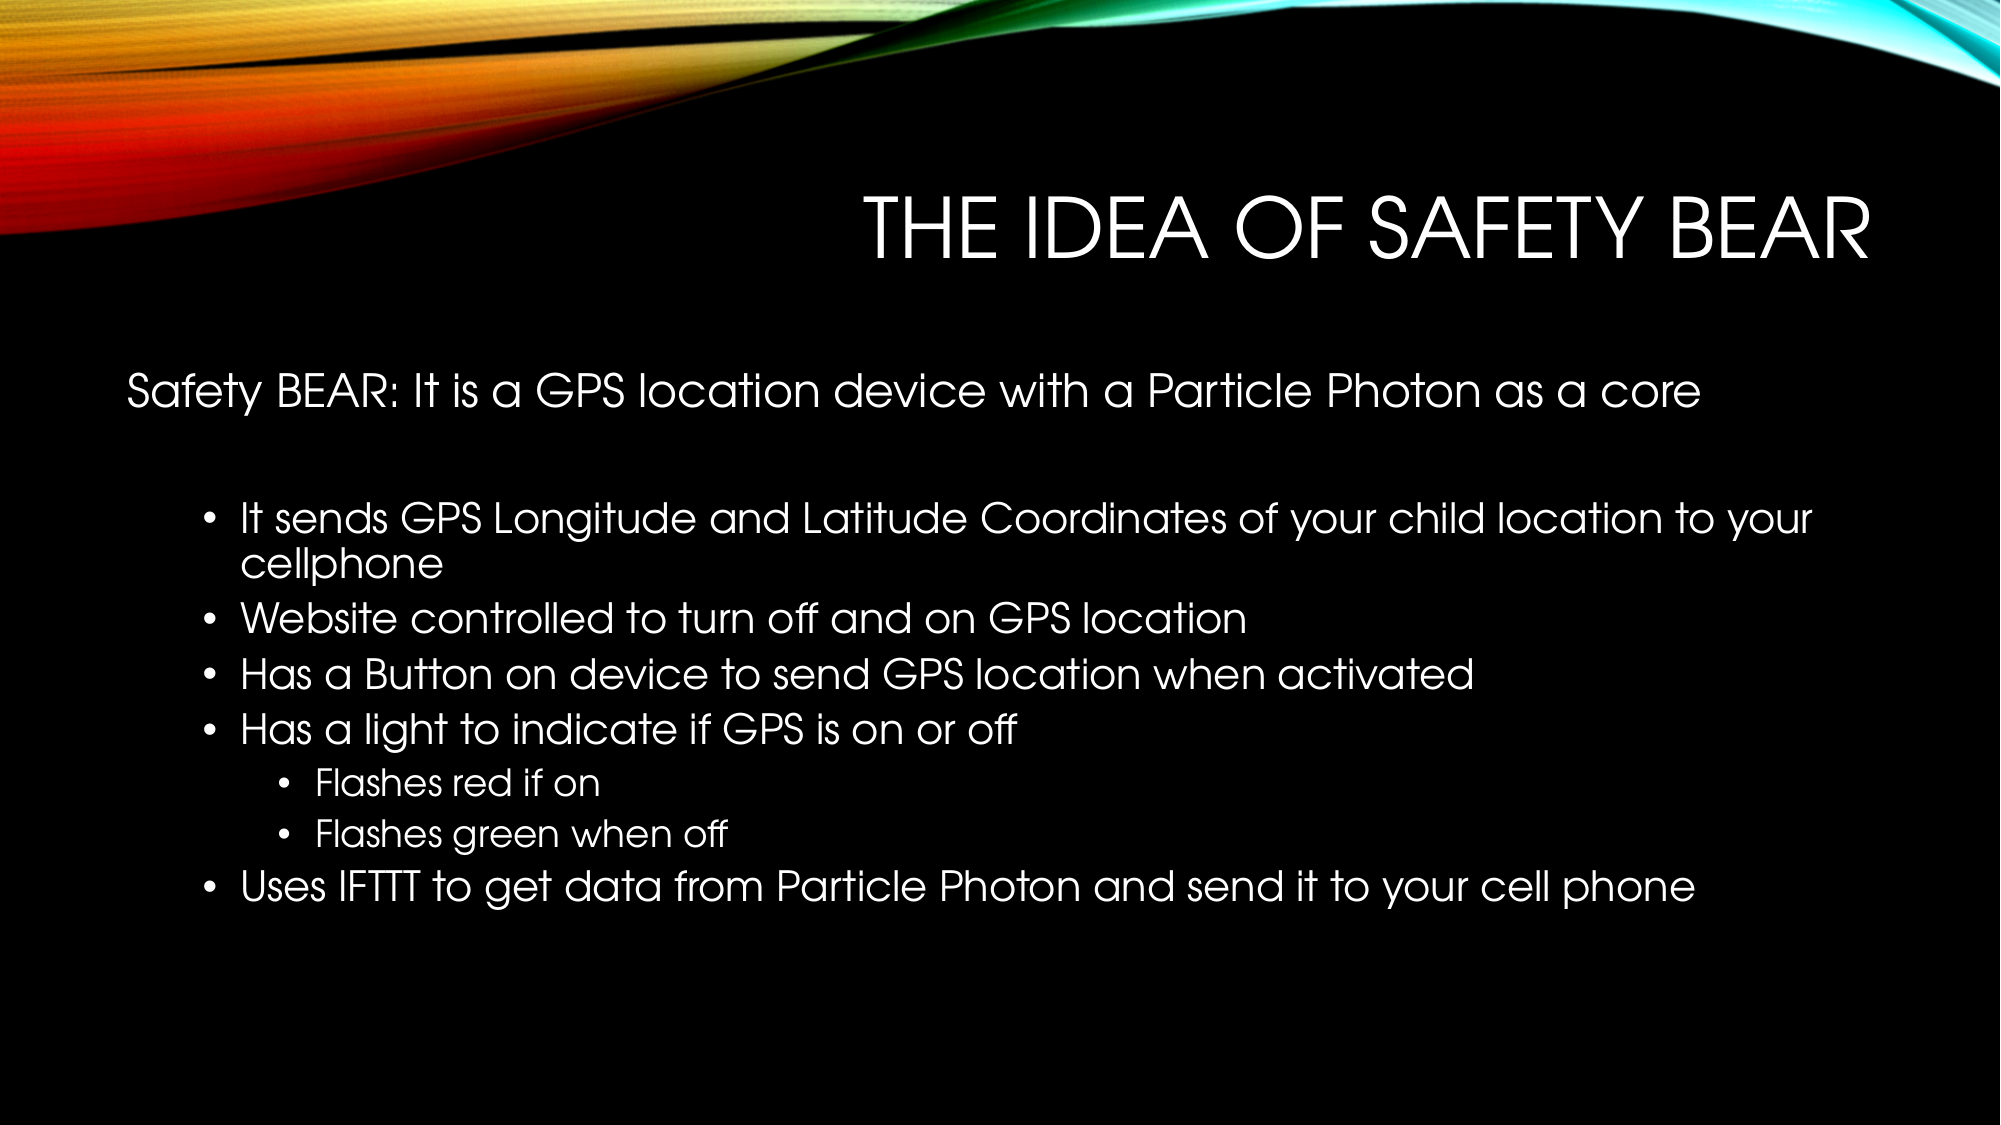

# The Idea of Safety Bear
Safety BEAR: It is a GPS location device with a Particle Photon as a core

It sends GPS Longitude and Latitude Coordinates of your child location to your cellphone
Website controlled to turn off and on GPS location
Has a Button on device to send GPS location when activated
Has a light to indicate if GPS is on or off
Flashes red if on
Flashes green when off
Uses IFTTT to get data from Particle Photon and send it to your cell phone